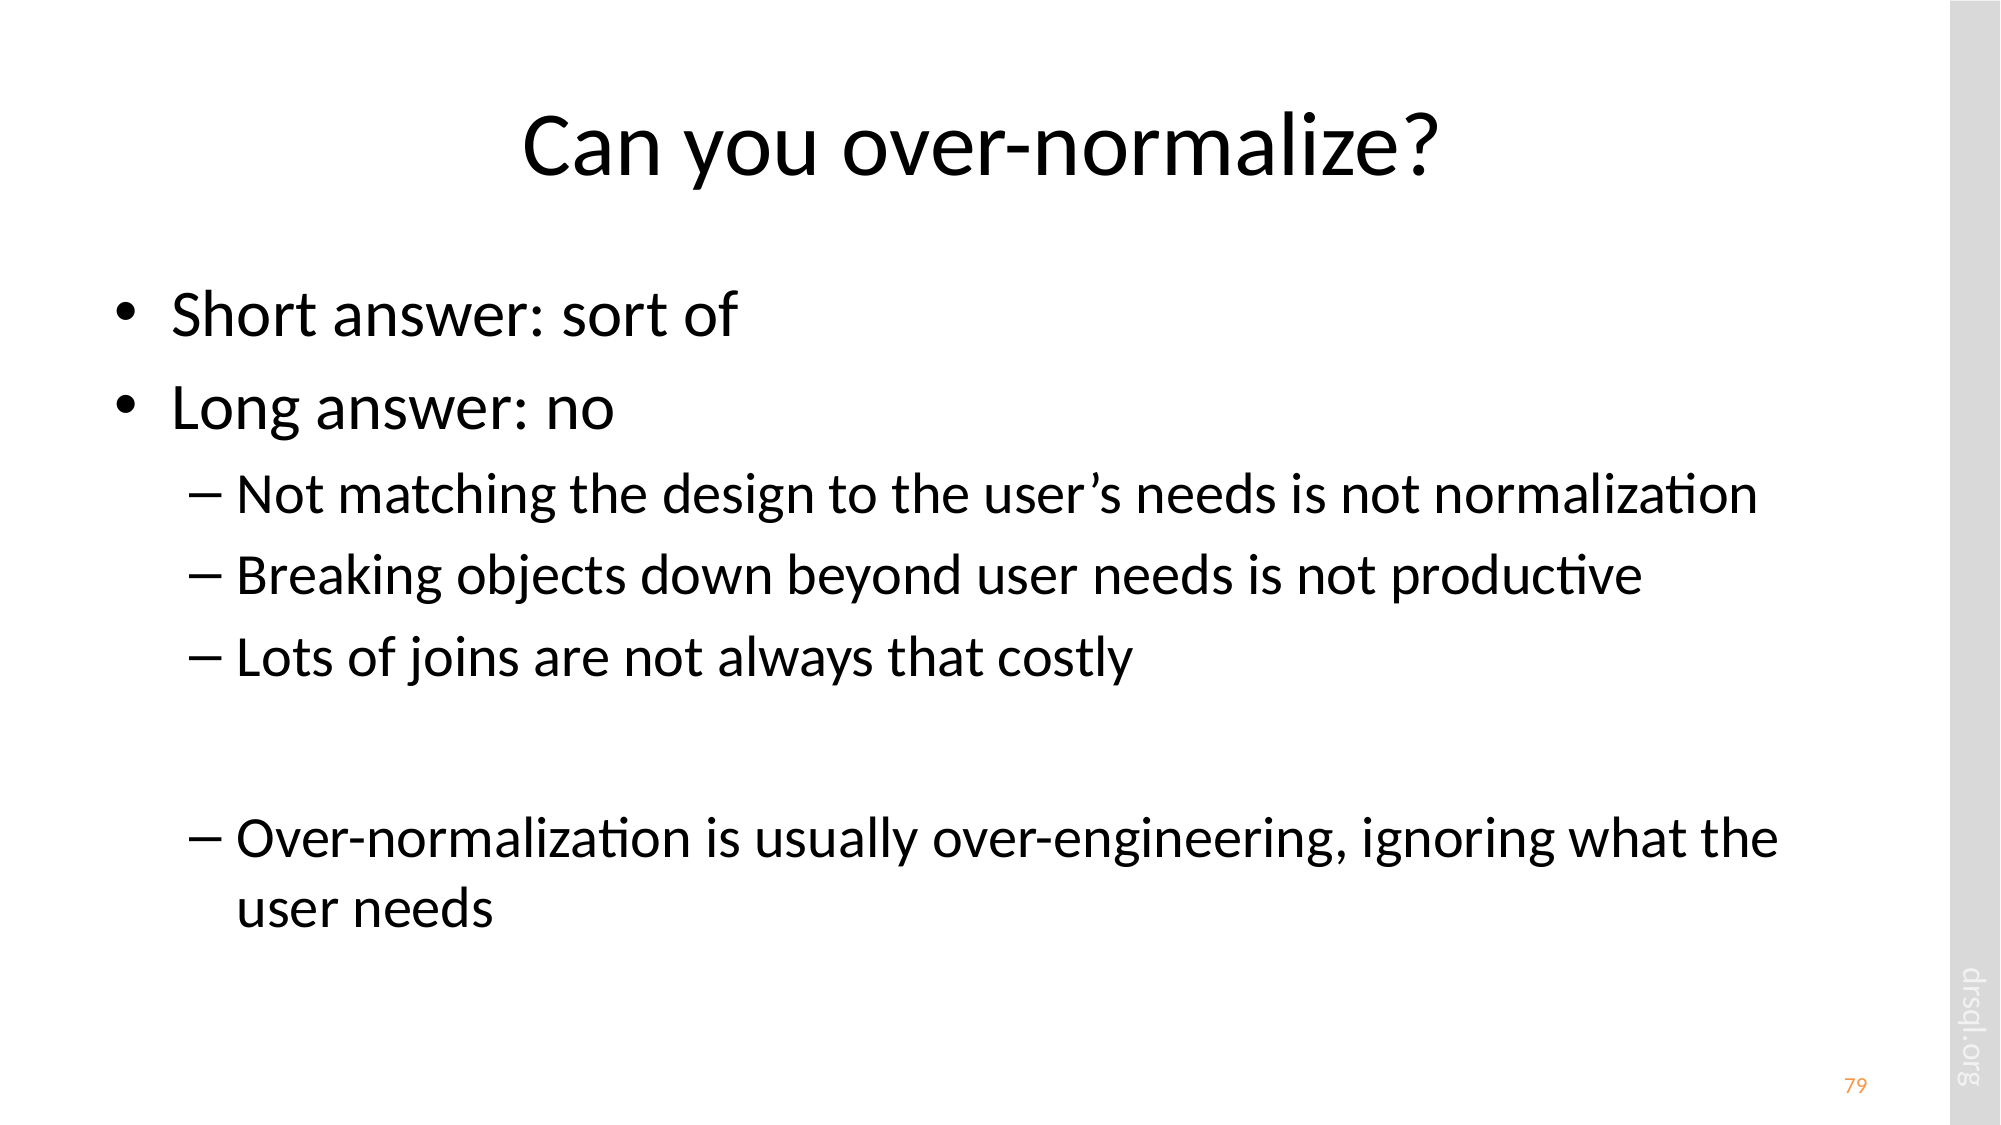

# Can you over-normalize?
Short answer: sort of
Long answer: no
Not matching the design to the user’s needs is not normalization
Breaking objects down beyond user needs is not productive
Lots of joins are not always that costly

Over-normalization is usually over-engineering, ignoring what the user needs